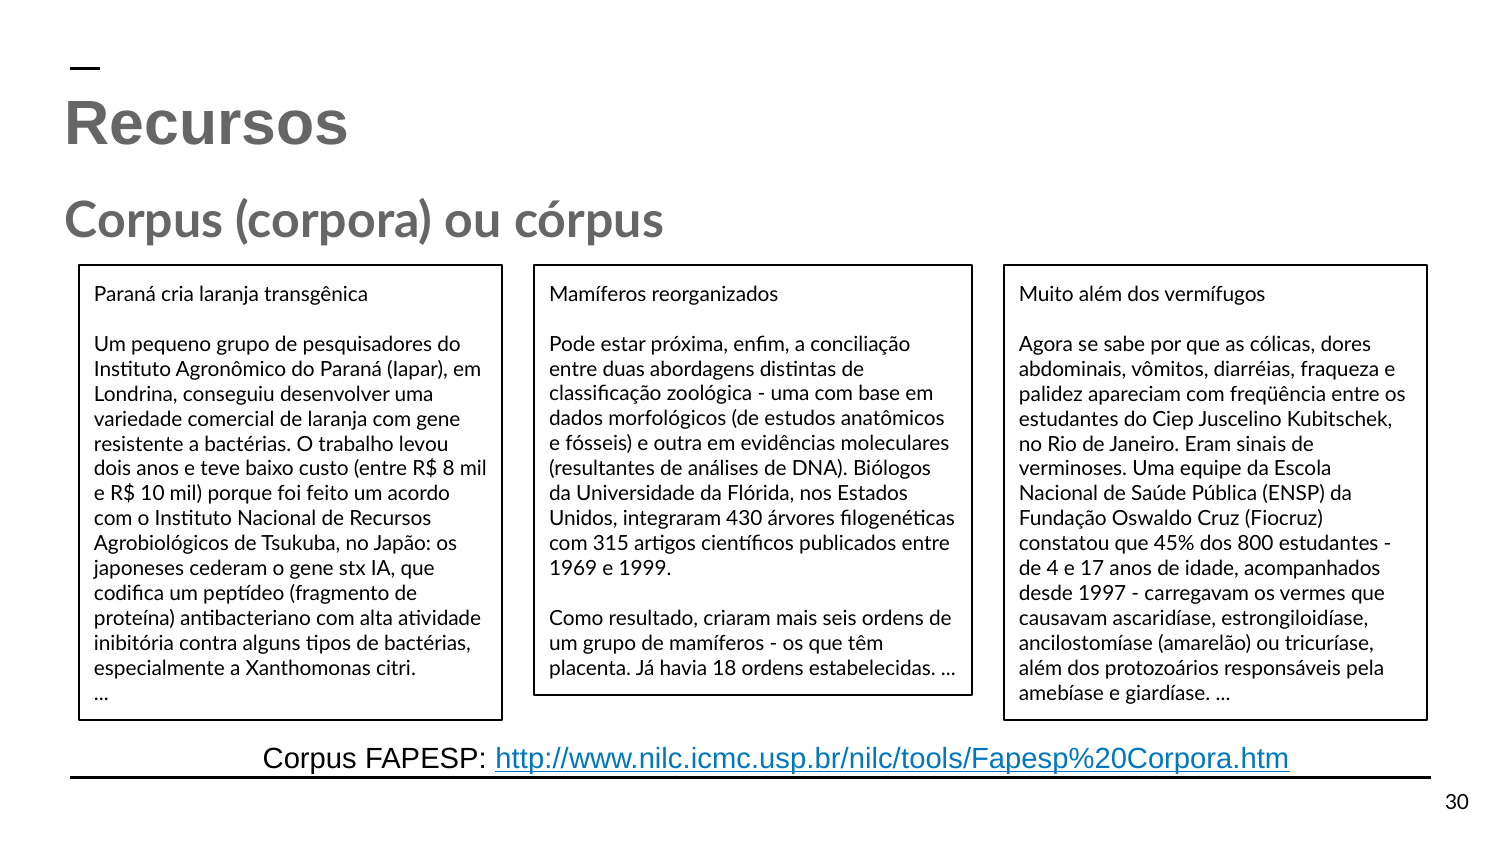

Recursos
Corpus (corpora) ou córpus

Paraná cria laranja transgênica

Um pequeno grupo de pesquisadores do Instituto Agronômico do Paraná (Iapar), em Londrina, conseguiu desenvolver uma variedade comercial de laranja com gene resistente a bactérias. O trabalho levou dois anos e teve baixo custo (entre R$ 8 mil e R$ 10 mil) porque foi feito um acordo com o Instituto Nacional de Recursos Agrobiológicos de Tsukuba, no Japão: os japoneses cederam o gene stx IA, que codifica um peptídeo (fragmento de proteína) antibacteriano com alta atividade inibitória contra alguns tipos de bactérias, especialmente a Xanthomonas citri.
...
Mamíferos reorganizados

Pode estar próxima, enfim, a conciliação entre duas abordagens distintas de classificação zoológica - uma com base em dados morfológicos (de estudos anatômicos e fósseis) e outra em evidências moleculares (resultantes de análises de DNA). Biólogos da Universidade da Flórida, nos Estados Unidos, integraram 430 árvores filogenéticas com 315 artigos científicos publicados entre 1969 e 1999.

Como resultado, criaram mais seis ordens de um grupo de mamíferos - os que têm placenta. Já havia 18 ordens estabelecidas. ...
Muito além dos vermífugos

Agora se sabe por que as cólicas, dores abdominais, vômitos, diarréias, fraqueza e palidez apareciam com freqüência entre os estudantes do Ciep Juscelino Kubitschek, no Rio de Janeiro. Eram sinais de verminoses. Uma equipe da Escola Nacional de Saúde Pública (ENSP) da Fundação Oswaldo Cruz (Fiocruz) constatou que 45% dos 800 estudantes - de 4 e 17 anos de idade, acompanhados desde 1997 - carregavam os vermes que causavam ascaridíase, estrongiloidíase, ancilostomíase (amarelão) ou tricuríase, além dos protozoários responsáveis pela amebíase e giardíase. ...
Corpus FAPESP: http://www.nilc.icmc.usp.br/nilc/tools/Fapesp%20Corpora.htm
30